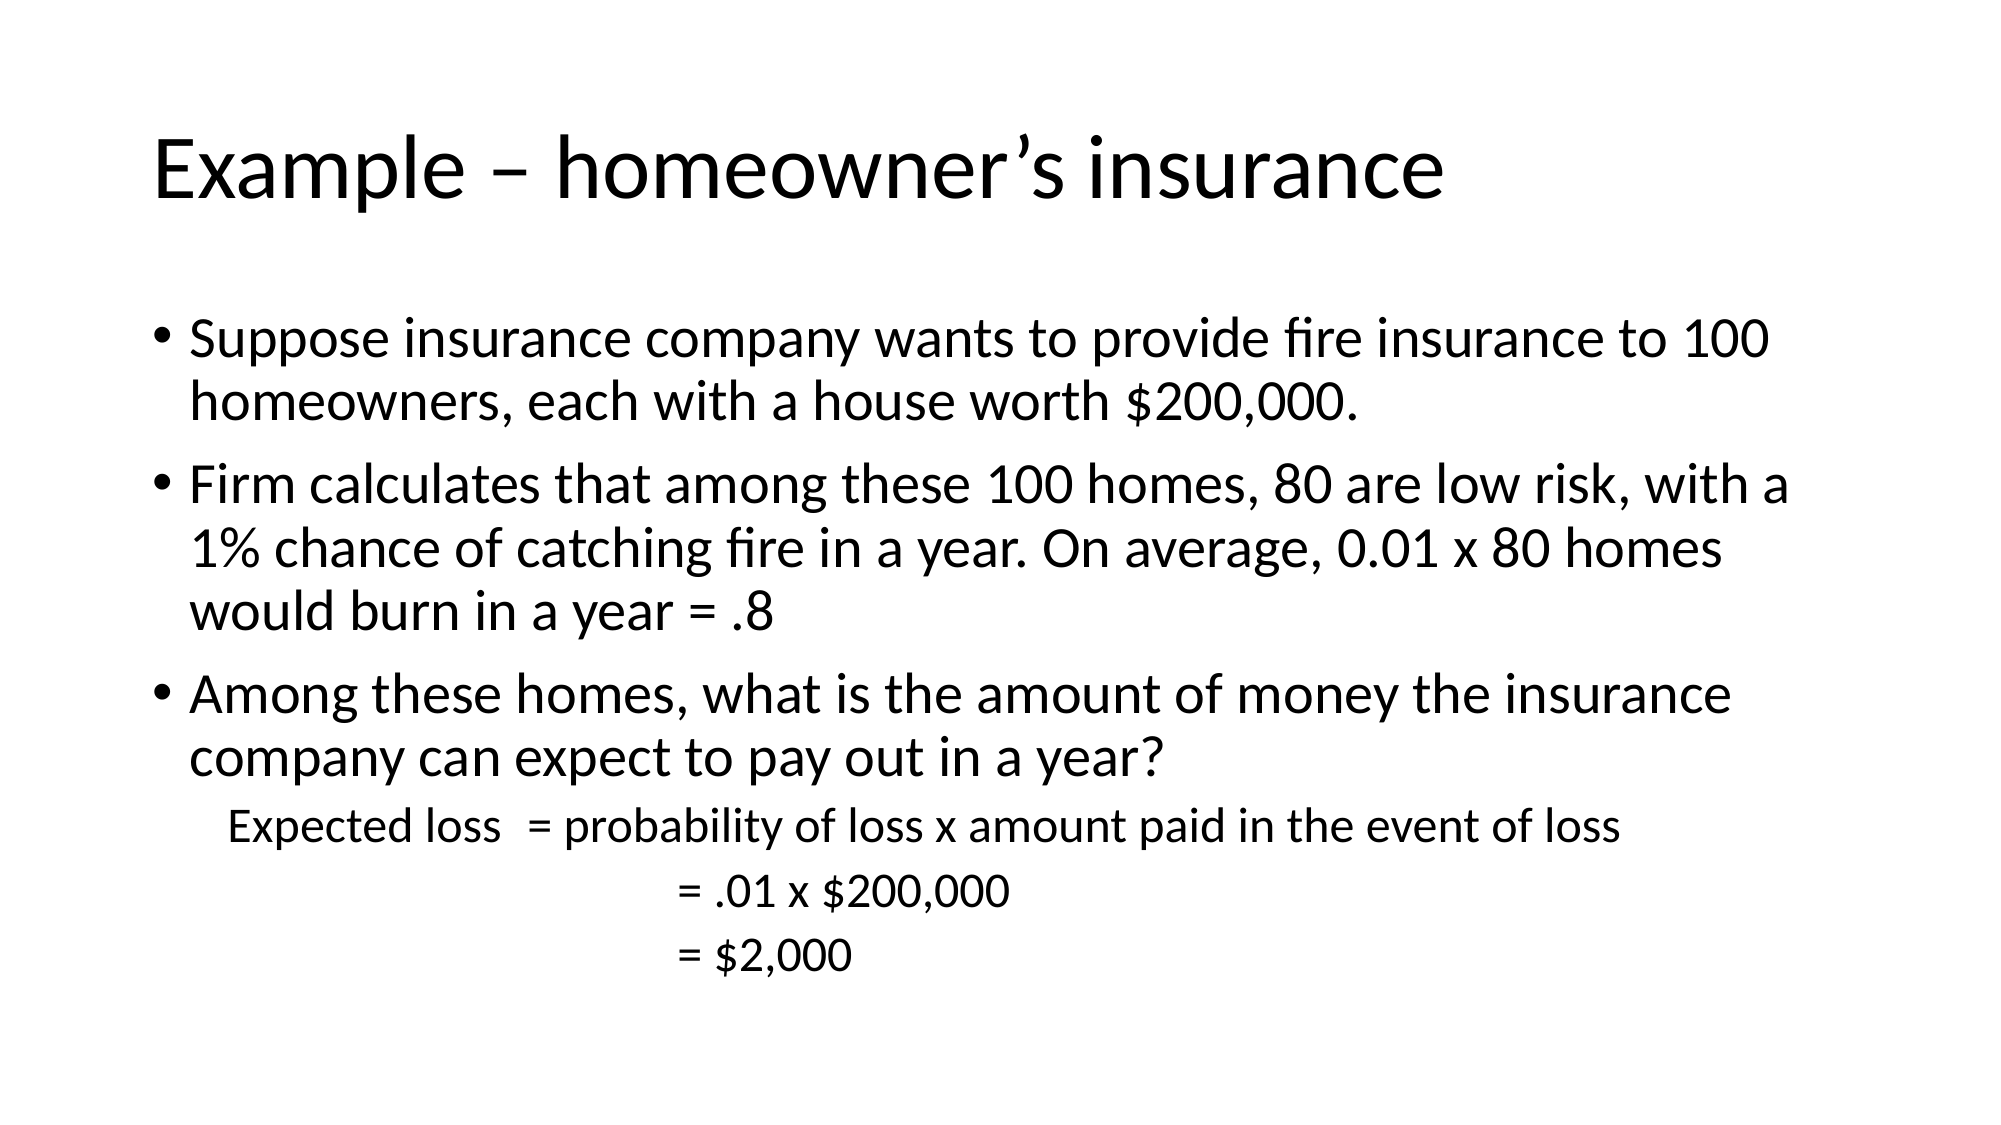

# Example – homeowner’s insurance
Suppose insurance company wants to provide fire insurance to 100 homeowners, each with a house worth $200,000.
Firm calculates that among these 100 homes, 80 are low risk, with a 1% chance of catching fire in a year. On average, 0.01 x 80 homes would burn in a year = .8
Among these homes, what is the amount of money the insurance company can expect to pay out in a year?
Expected loss 	= probability of loss x amount paid in the event of loss
			= .01 x $200,000
			= $2,000